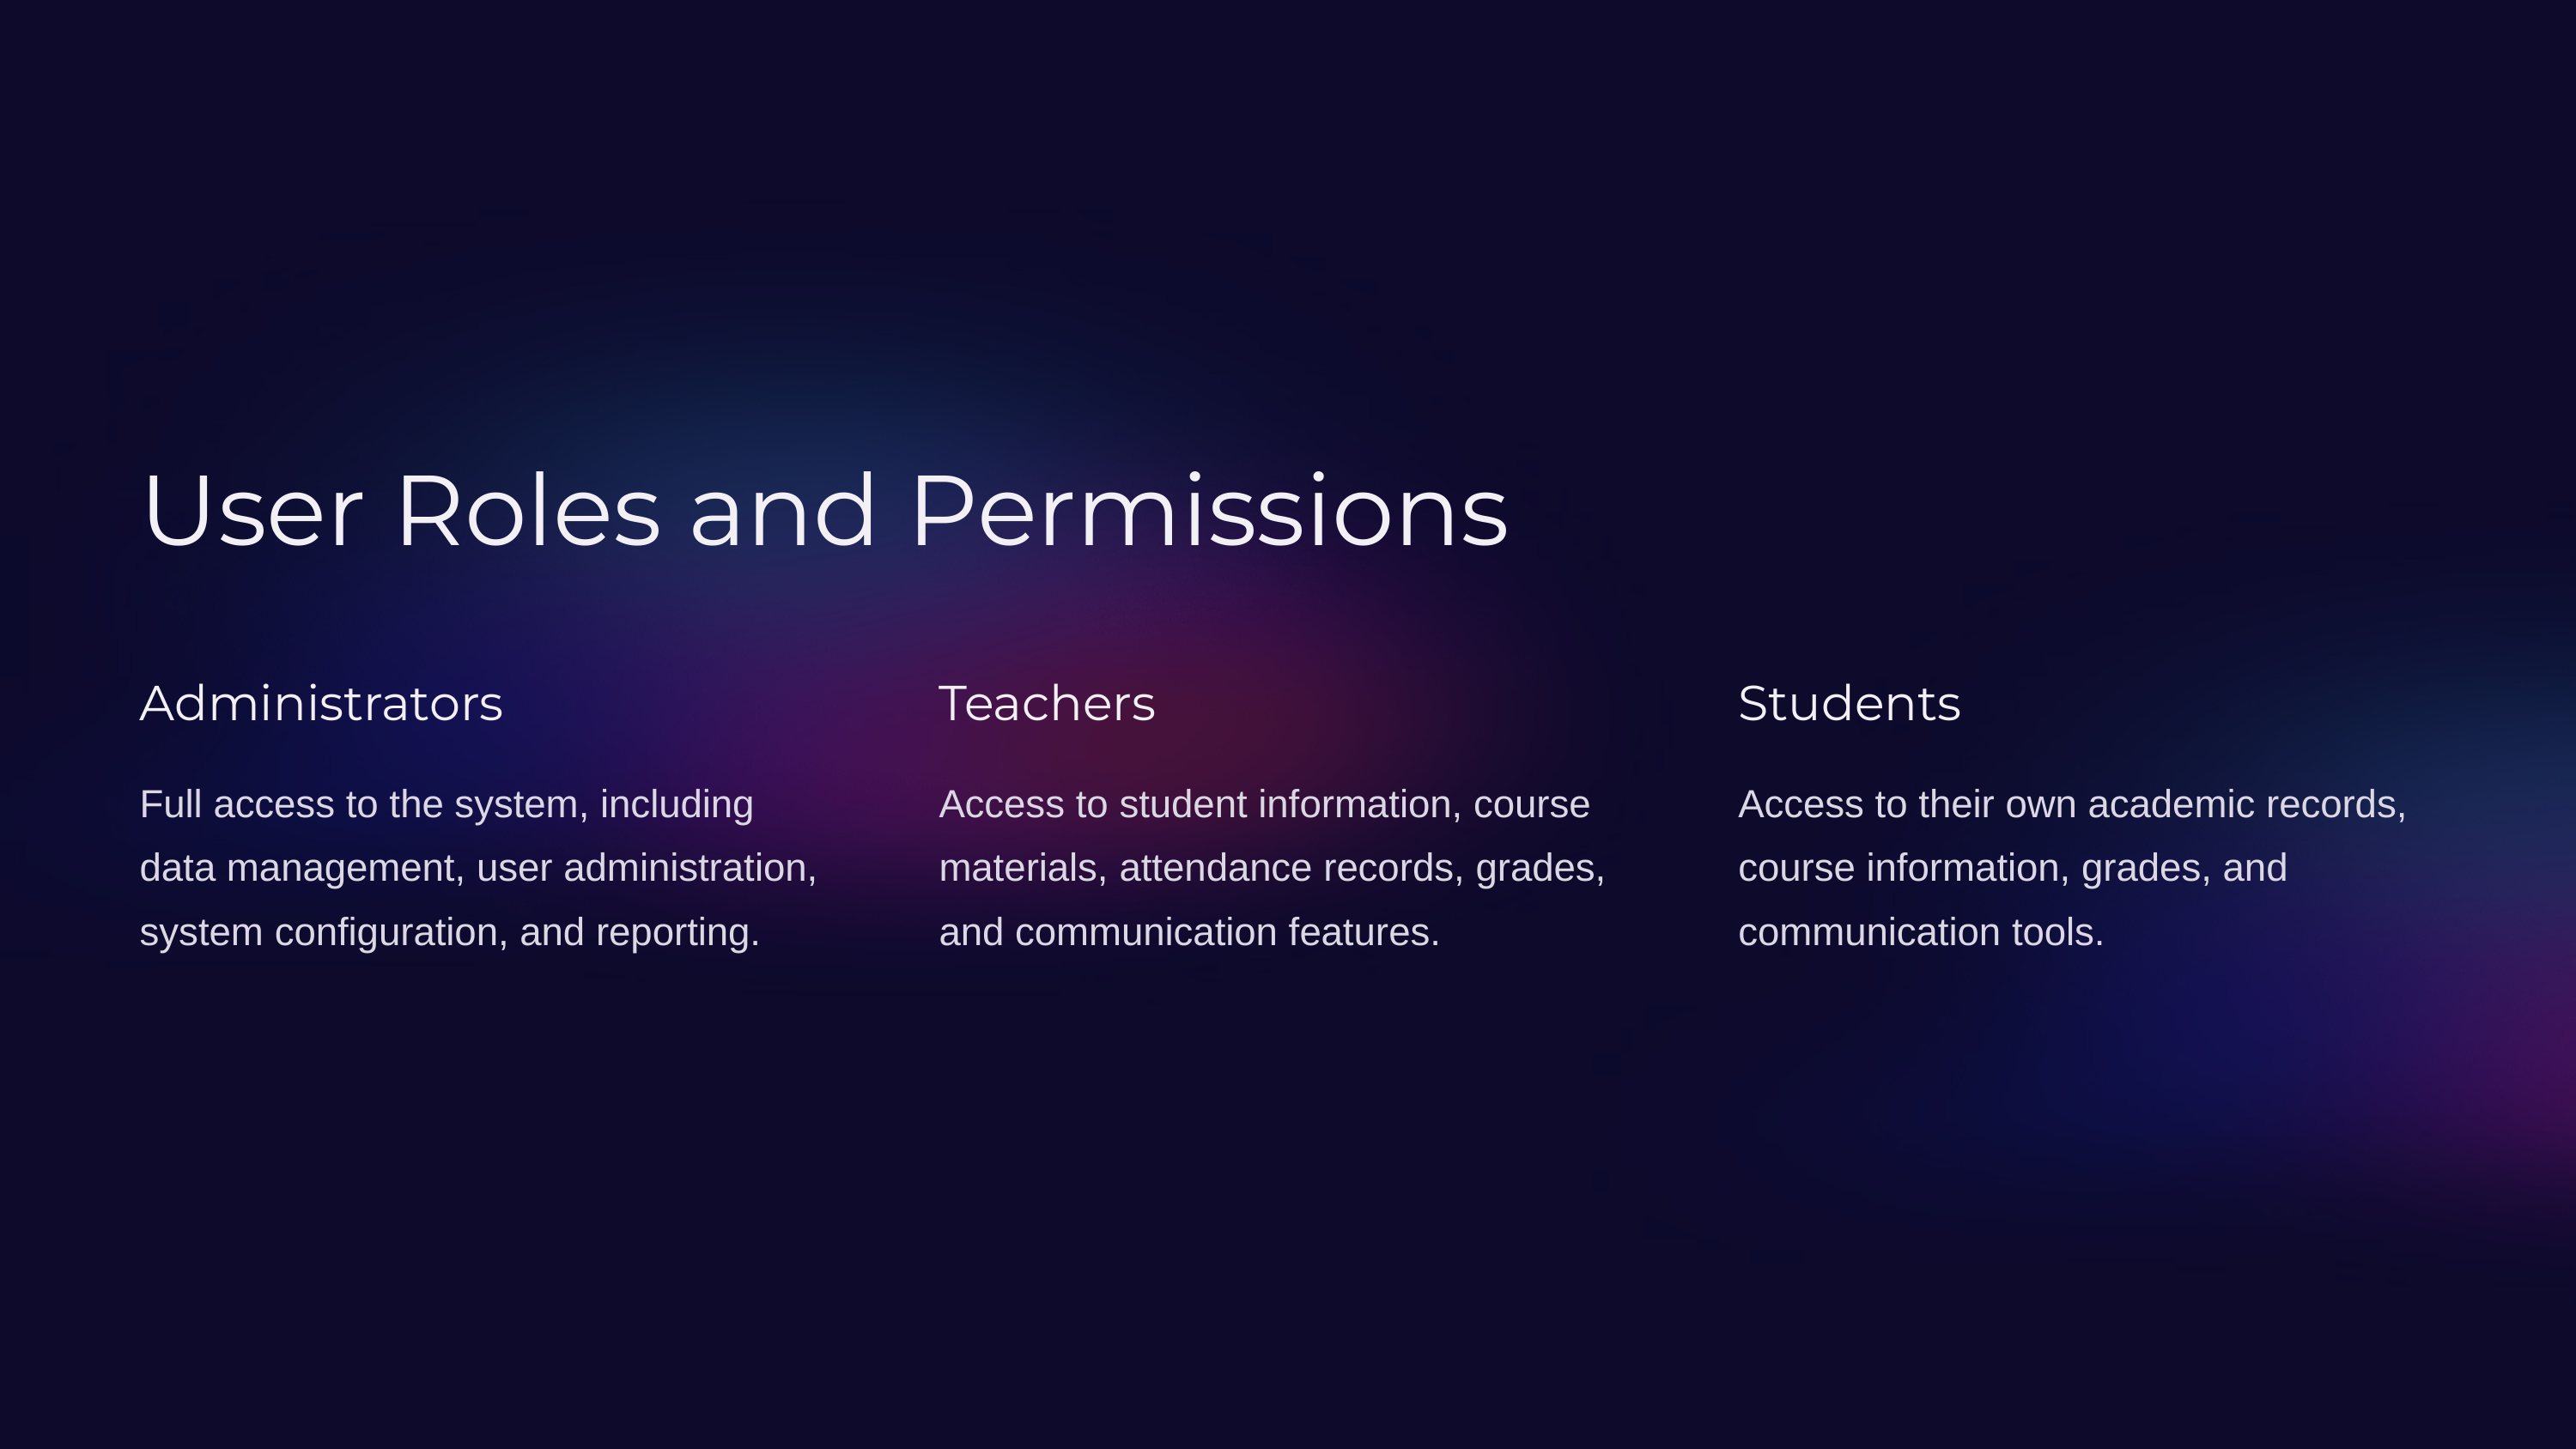

User Roles and Permissions
Administrators
Teachers
Students
Full access to the system, including data management, user administration, system configuration, and reporting.
Access to student information, course materials, attendance records, grades, and communication features.
Access to their own academic records, course information, grades, and communication tools.